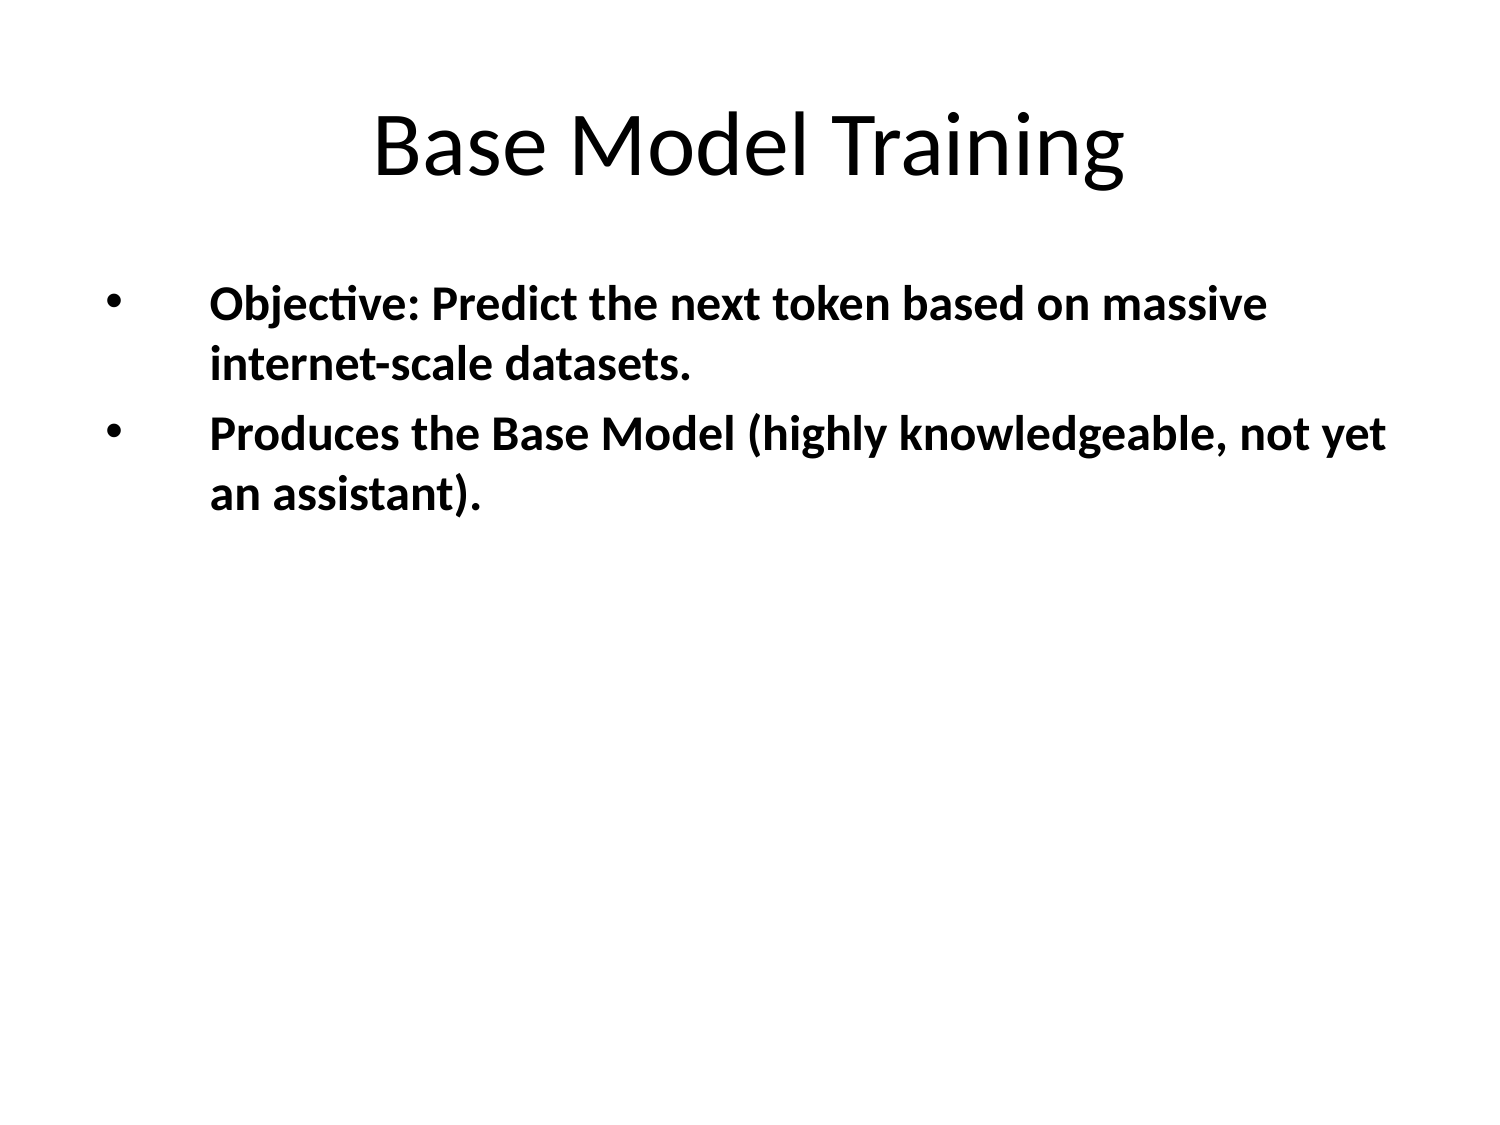

# Base Model Training
Objective: Predict the next token based on massive internet-scale datasets.
Produces the Base Model (highly knowledgeable, not yet an assistant).